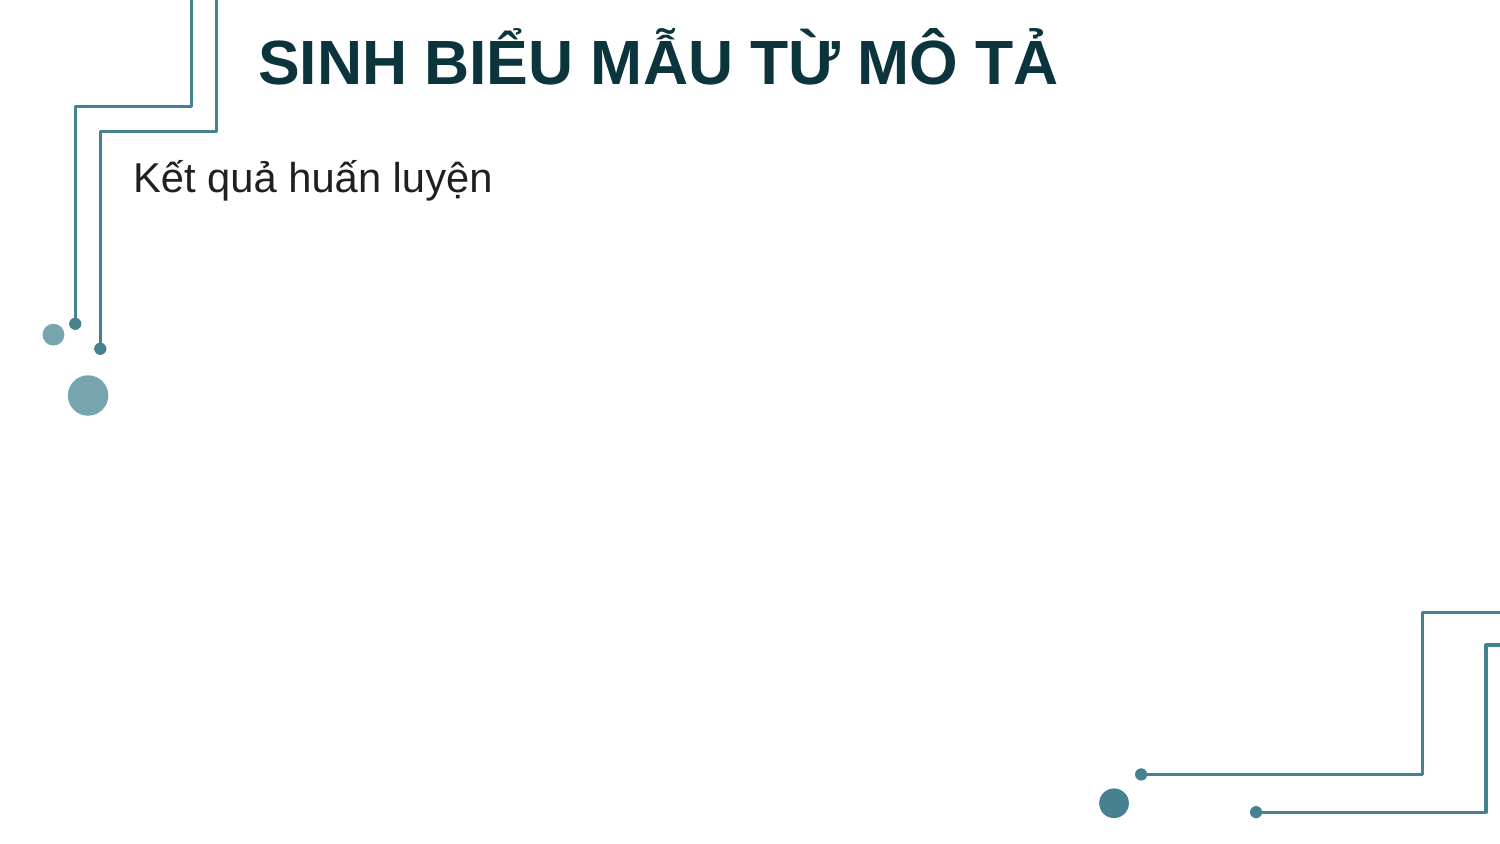

# SINH BIỂU MẪU TỪ MÔ TẢ
Kết quả huấn luyện